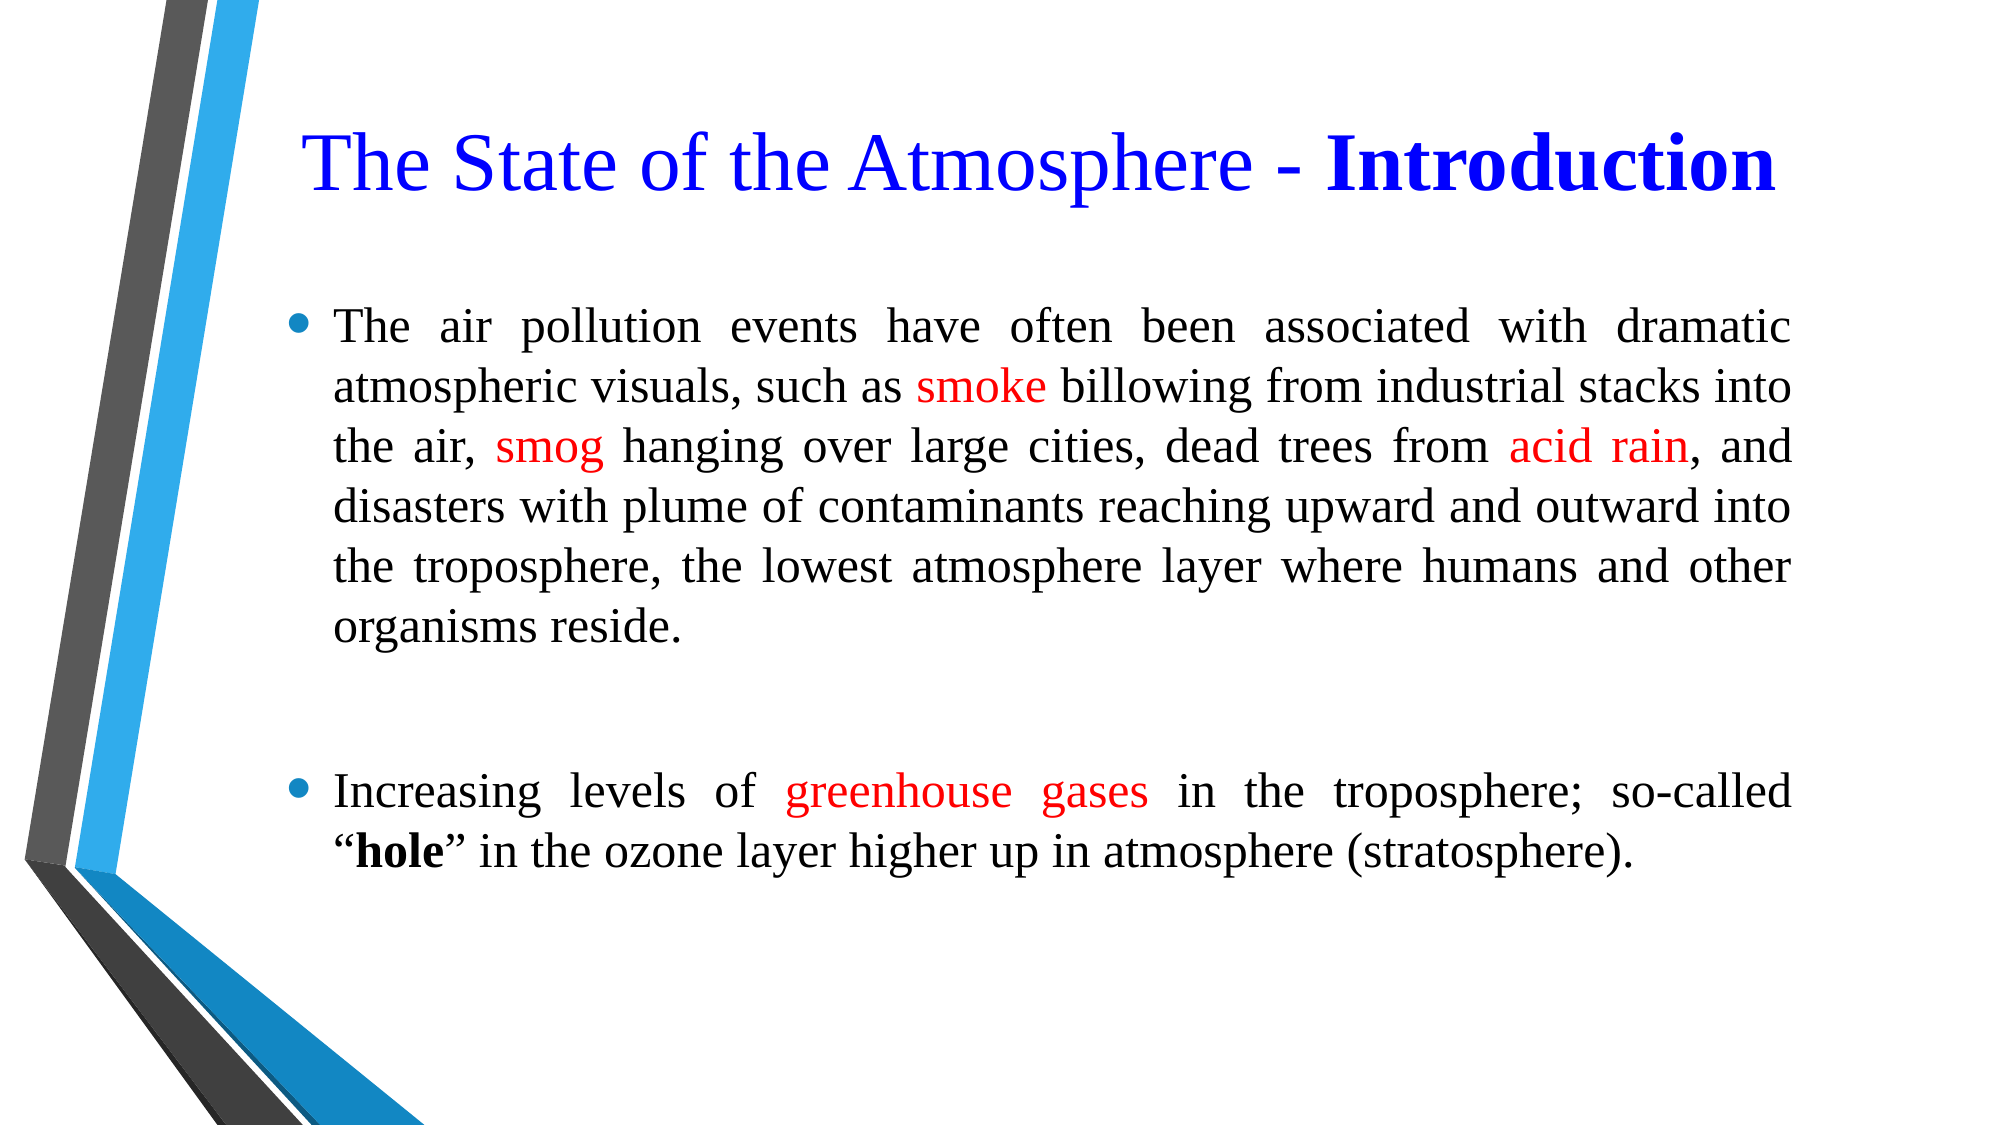

# The State of the Atmosphere - Introduction
The air pollution events have often been associated with dramatic atmospheric visuals, such as smoke billowing from industrial stacks into the air, smog hanging over large cities, dead trees from acid rain, and disasters with plume of contaminants reaching upward and outward into the troposphere, the lowest atmosphere layer where humans and other organisms reside.

Increasing levels of greenhouse gases in the troposphere; so-called “hole” in the ozone layer higher up in atmosphere (stratosphere).